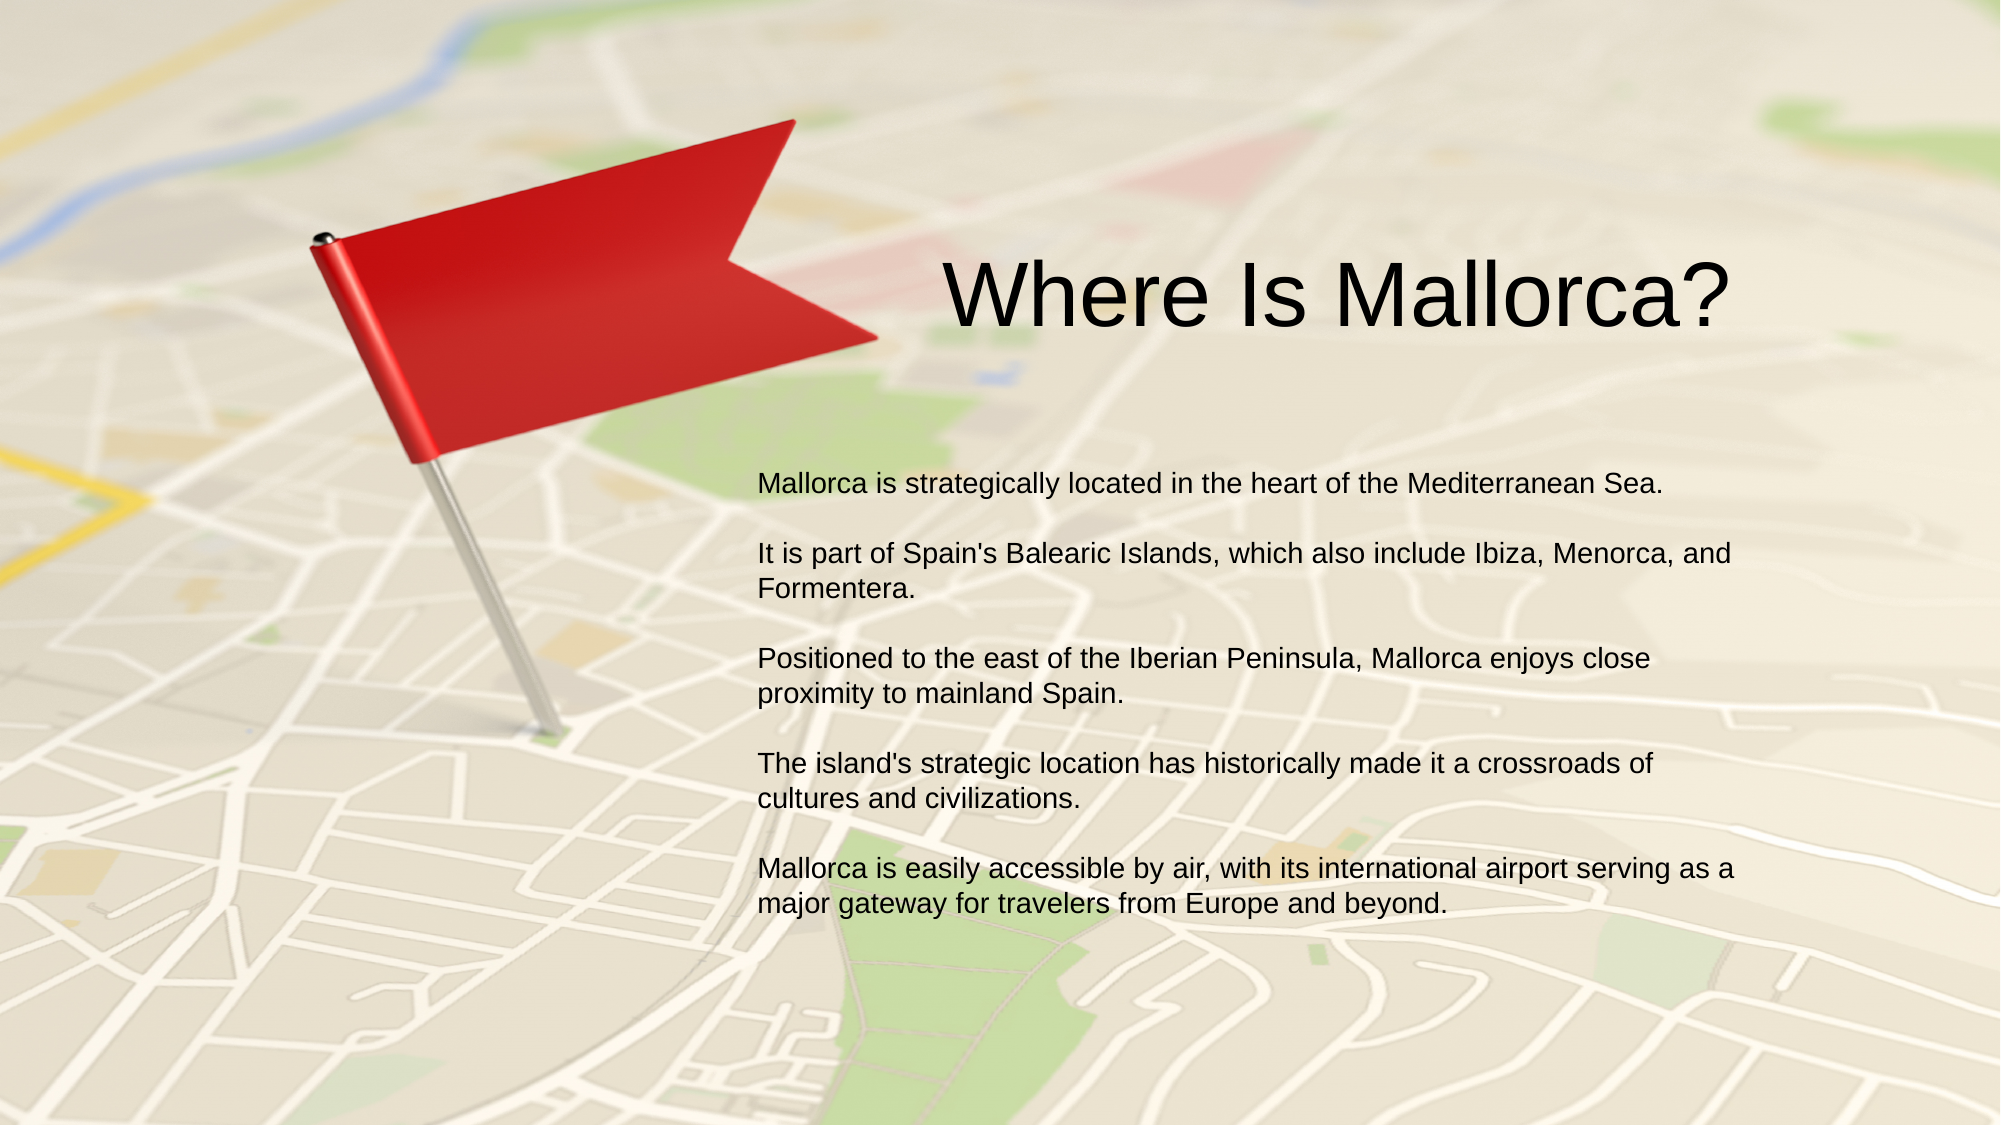

# Where Is Mallorca?
Mallorca is strategically located in the heart of the Mediterranean Sea.

It is part of Spain's Balearic Islands, which also include Ibiza, Menorca, and Formentera.

Positioned to the east of the Iberian Peninsula, Mallorca enjoys close proximity to mainland Spain.

The island's strategic location has historically made it a crossroads of cultures and civilizations.

Mallorca is easily accessible by air, with its international airport serving as a major gateway for travelers from Europe and beyond.